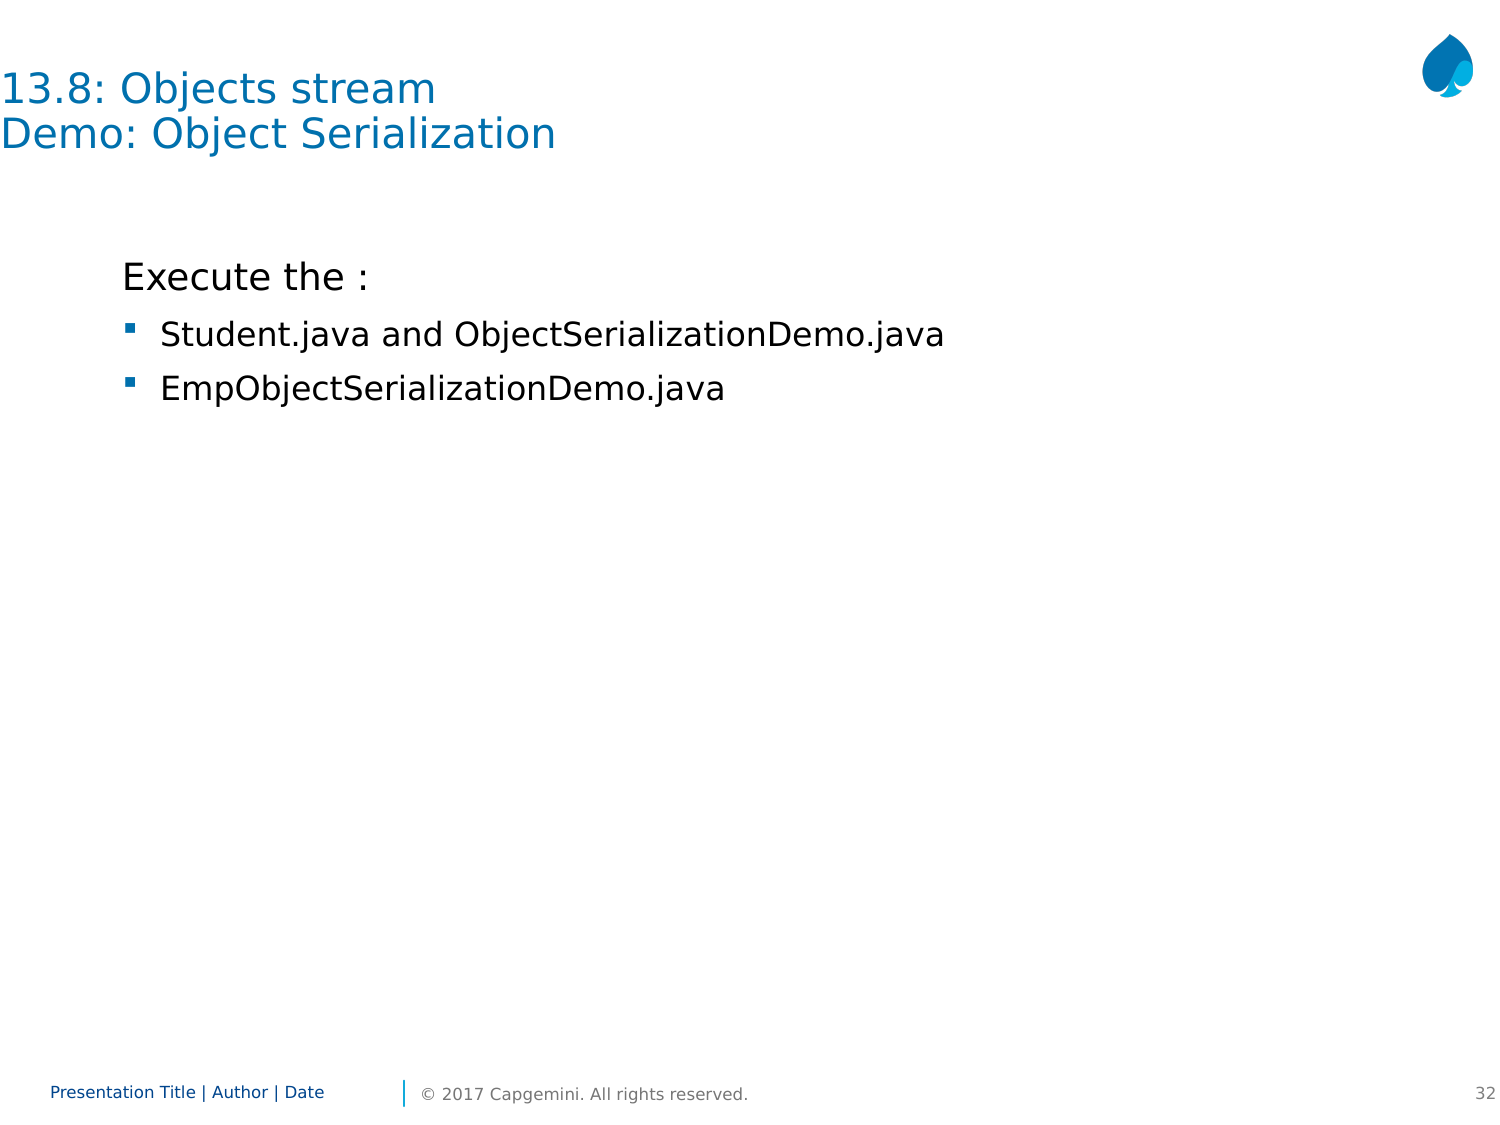

13.8: Objects stream
Demo: Object Serialization
Execute the :
Student.java and ObjectSerializationDemo.java
EmpObjectSerializationDemo.java